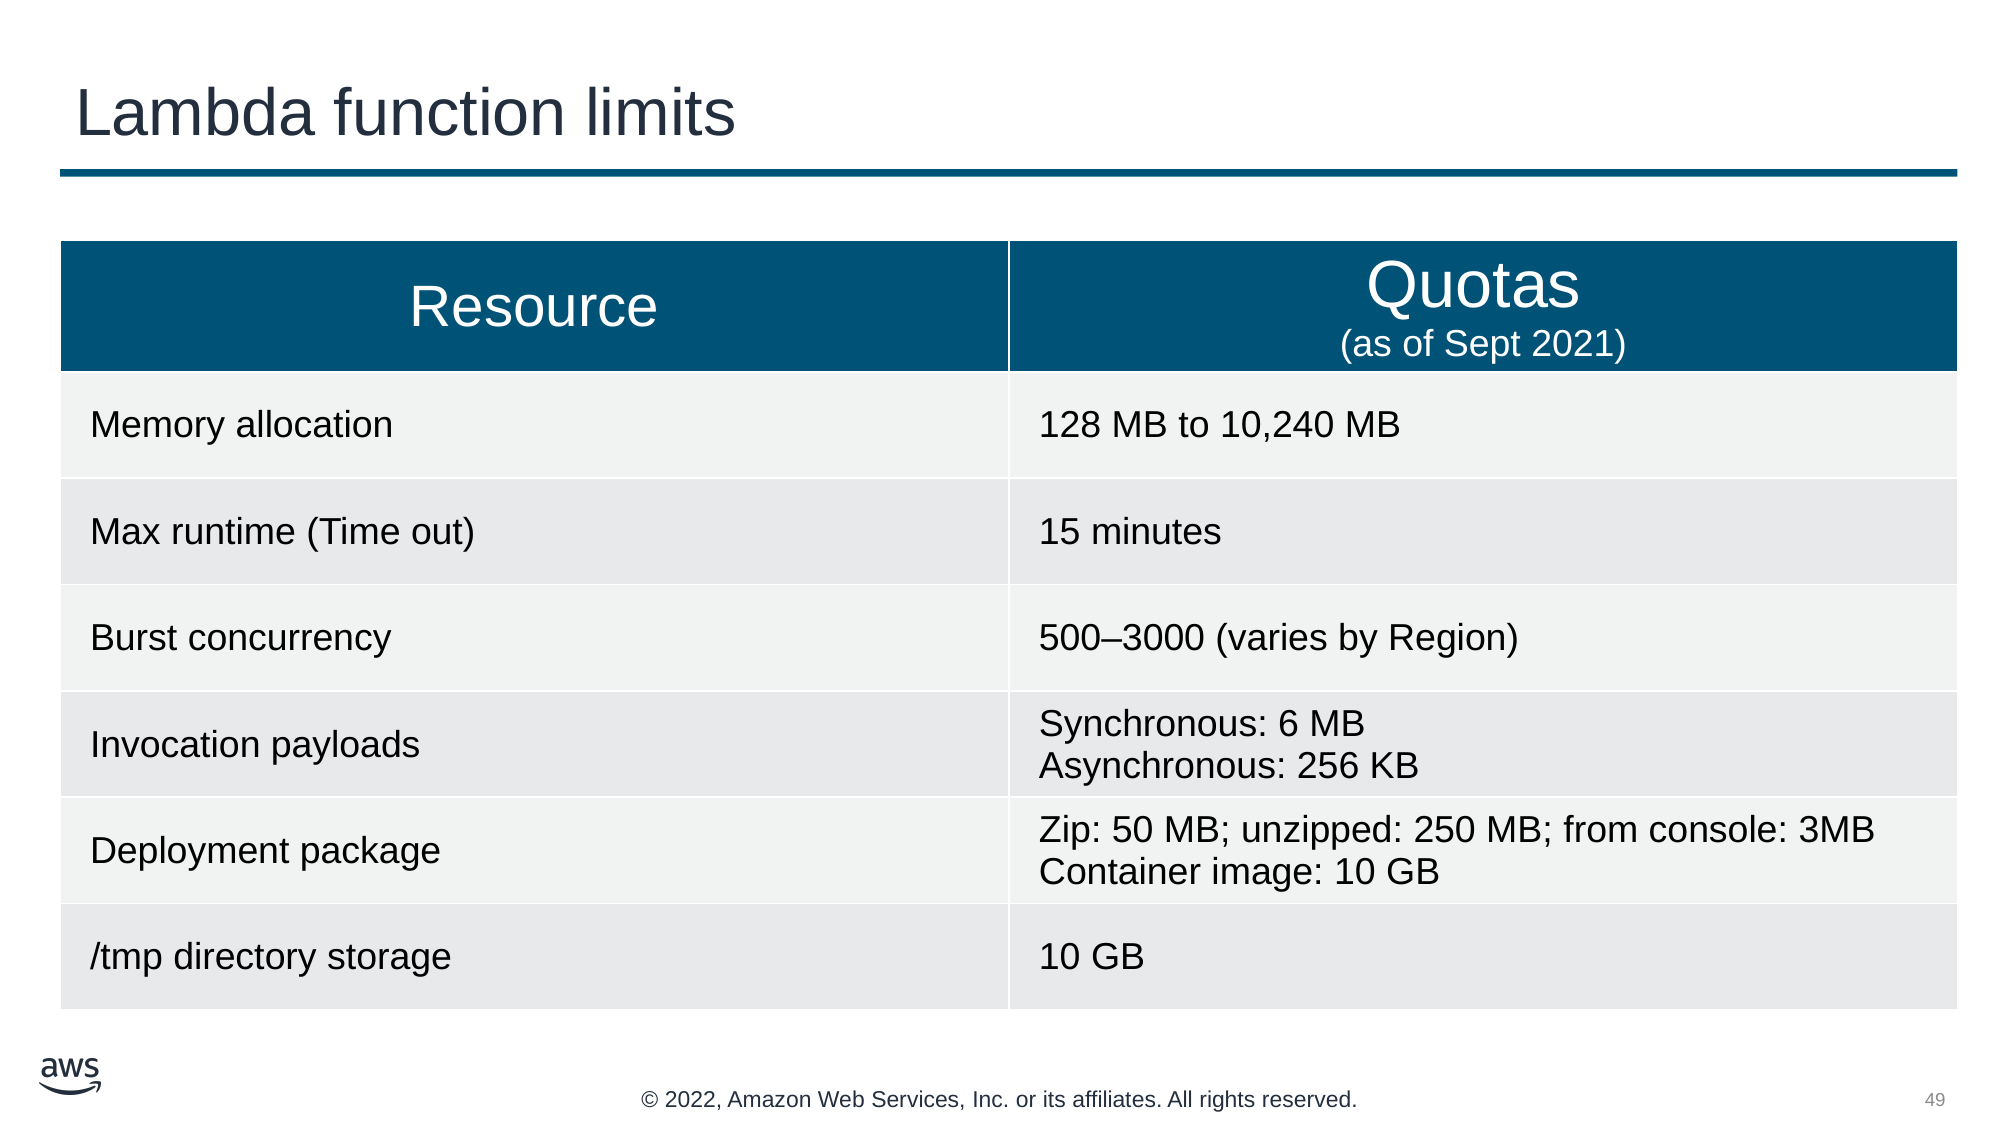

# Lambda function limits
| Resource | Quotas (as of Sept 2021) |
| --- | --- |
| Memory allocation | 128 MB to 10,240 MB |
| Max runtime (Time out) | 15 minutes |
| Burst concurrency | 500–3000 (varies by Region) |
| Invocation payloads | Synchronous: 6 MB Asynchronous: 256 KB |
| Deployment package | Zip: 50 MB; unzipped: 250 MB; from console: 3MB Container image: 10 GB |
| /tmp directory storage | 10 GB |
49